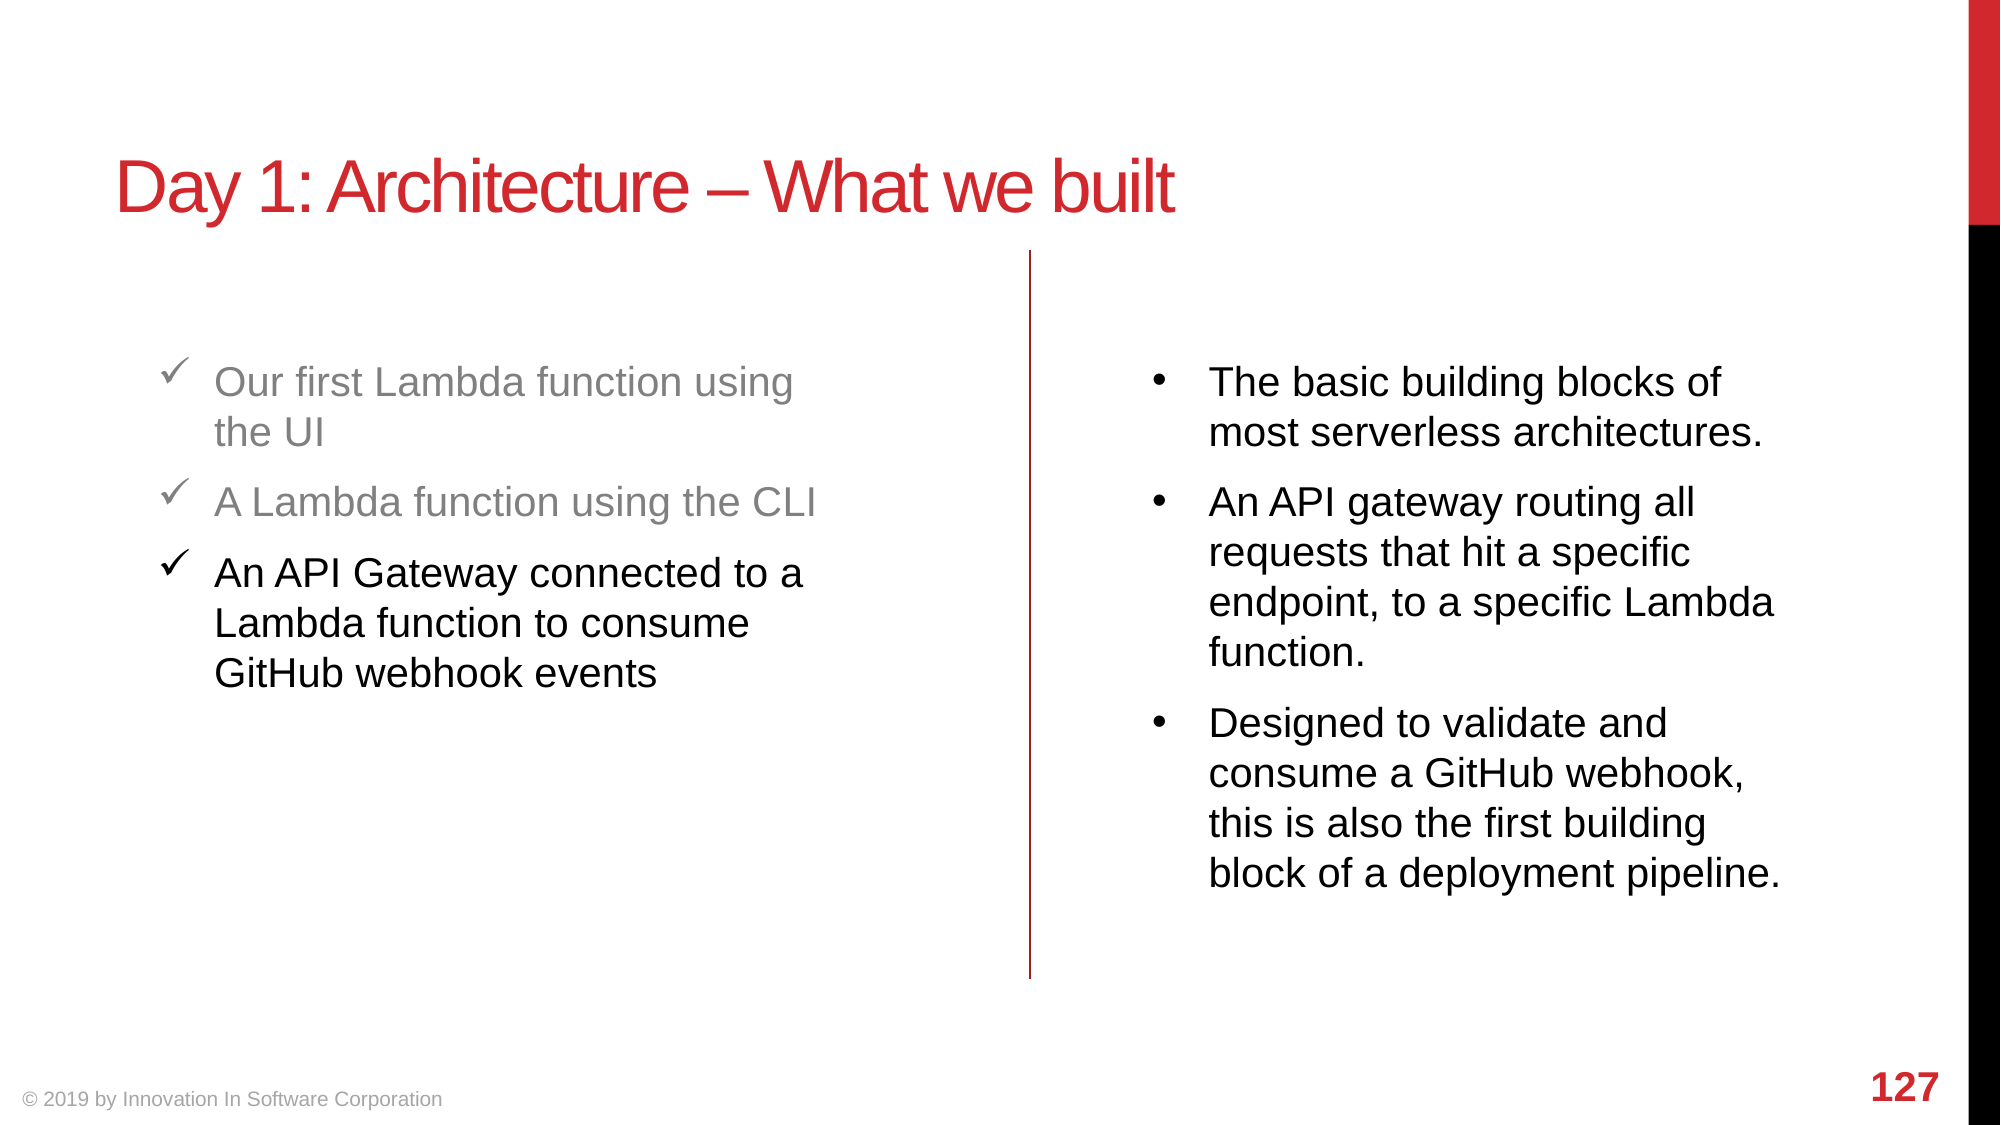

# Day 1: Architecture – What we built

Our first Lambda function using the UI
A Lambda function using the CLI
An API Gateway connected to a Lambda function to consume GitHub webhook events

The basic building blocks of most serverless architectures.
An API gateway routing all requests that hit a specific endpoint, to a specific Lambda function.
Designed to validate and consume a GitHub webhook, this is also the first building block of a deployment pipeline.
127
© 2019 by Innovation In Software Corporation